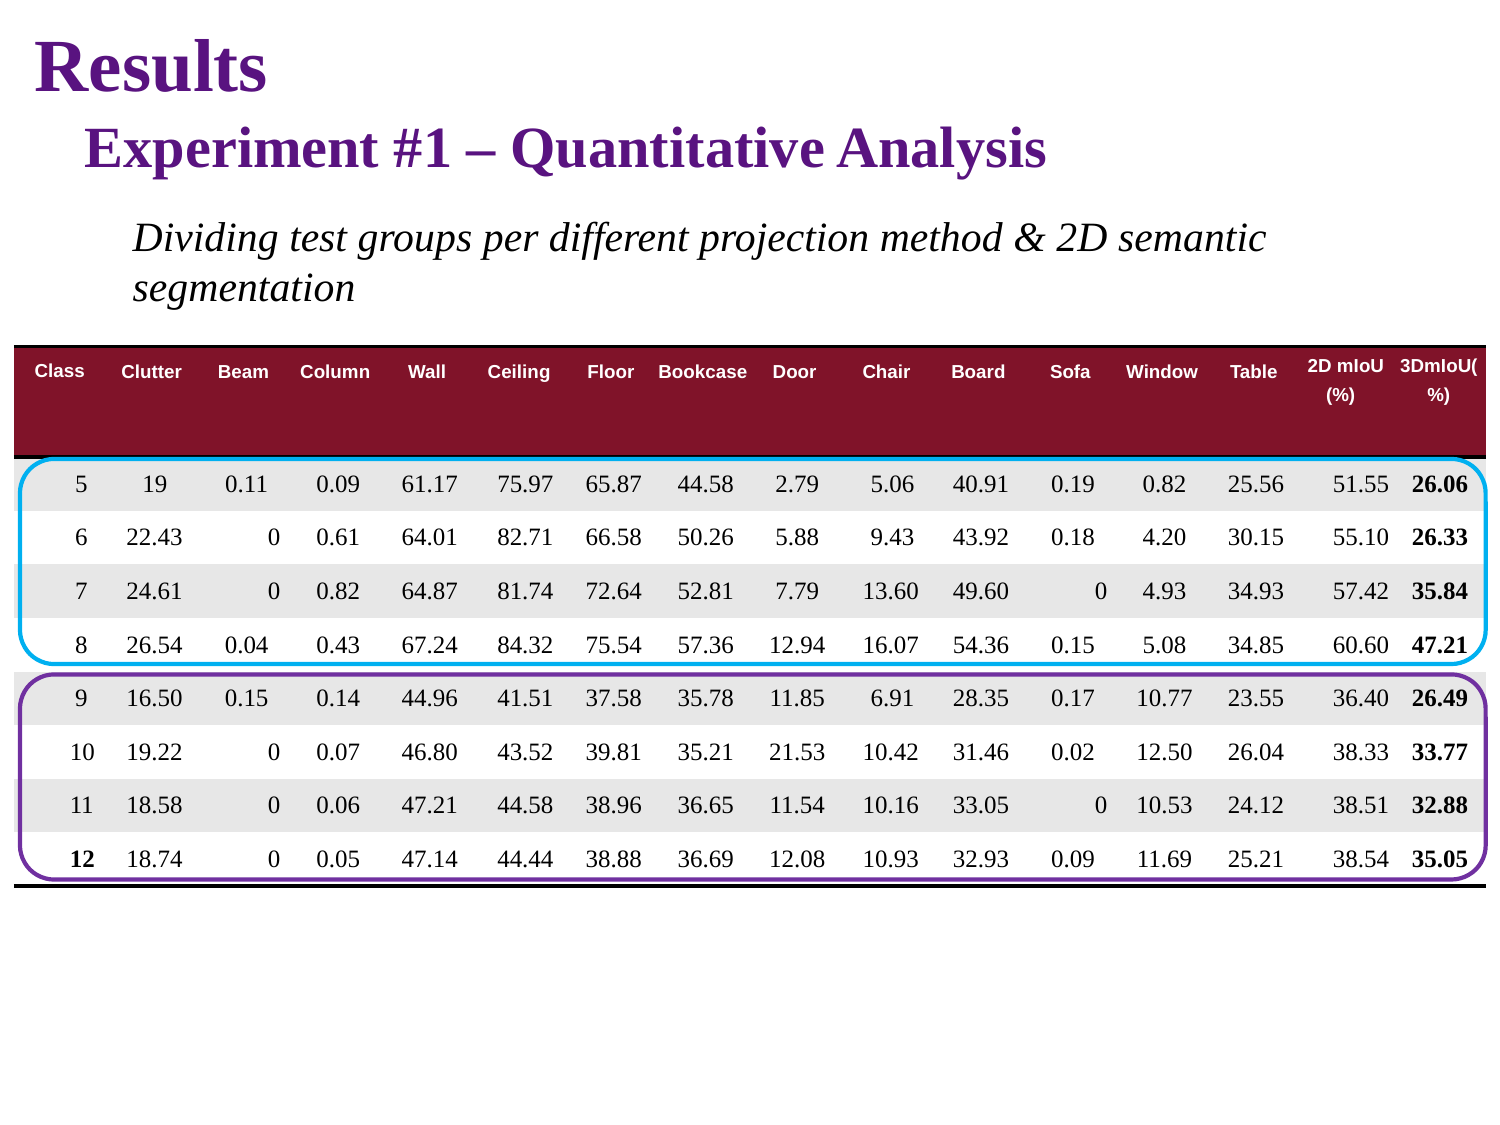

Results
Experiment #1 – Quantitative Analysis
Dividing test groups per different projection method & 2D semantic segmentation
| Class | Clutter | Beam | Column | Wall | Ceiling | Floor | Bookcase | Door | Chair | Board | Sofa | Window | Table | 2D mIoU (%) | 3DmIoU(%) |
| --- | --- | --- | --- | --- | --- | --- | --- | --- | --- | --- | --- | --- | --- | --- | --- |
| 5 | 19 | 0.11 | 0.09 | 61.17 | 75.97 | 65.87 | 44.58 | 2.79 | 5.06 | 40.91 | 0.19 | 0.82 | 25.56 | 51.55 | 26.06 |
| 6 | 22.43 | 0 | 0.61 | 64.01 | 82.71 | 66.58 | 50.26 | 5.88 | 9.43 | 43.92 | 0.18 | 4.20 | 30.15 | 55.10 | 26.33 |
| 7 | 24.61 | 0 | 0.82 | 64.87 | 81.74 | 72.64 | 52.81 | 7.79 | 13.60 | 49.60 | 0 | 4.93 | 34.93 | 57.42 | 35.84 |
| 8 | 26.54 | 0.04 | 0.43 | 67.24 | 84.32 | 75.54 | 57.36 | 12.94 | 16.07 | 54.36 | 0.15 | 5.08 | 34.85 | 60.60 | 47.21 |
| 9 | 16.50 | 0.15 | 0.14 | 44.96 | 41.51 | 37.58 | 35.78 | 11.85 | 6.91 | 28.35 | 0.17 | 10.77 | 23.55 | 36.40 | 26.49 |
| 10 | 19.22 | 0 | 0.07 | 46.80 | 43.52 | 39.81 | 35.21 | 21.53 | 10.42 | 31.46 | 0.02 | 12.50 | 26.04 | 38.33 | 33.77 |
| 11 | 18.58 | 0 | 0.06 | 47.21 | 44.58 | 38.96 | 36.65 | 11.54 | 10.16 | 33.05 | 0 | 10.53 | 24.12 | 38.51 | 32.88 |
| 12 | 18.74 | 0 | 0.05 | 47.14 | 44.44 | 38.88 | 36.69 | 12.08 | 10.93 | 32.93 | 0.09 | 11.69 | 25.21 | 38.54 | 35.05 |